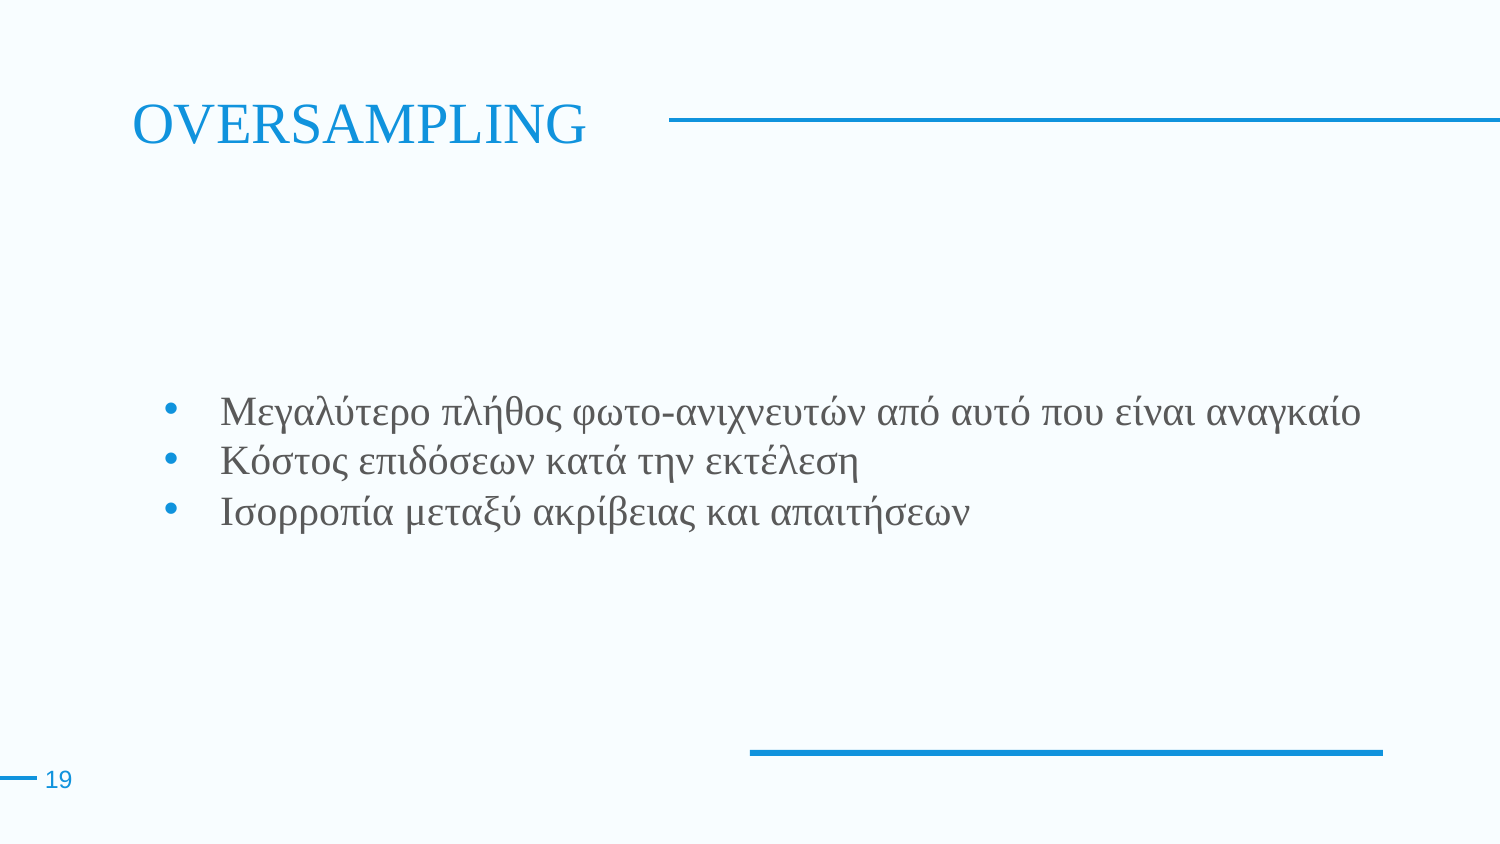

# OVERSAMPLING
Μεγαλύτερο πλήθος φωτο-ανιχνευτών από αυτό που είναι αναγκαίο
Κόστος επιδόσεων κατά την εκτέλεση
Ισορροπία μεταξύ ακρίβειας και απαιτήσεων

19